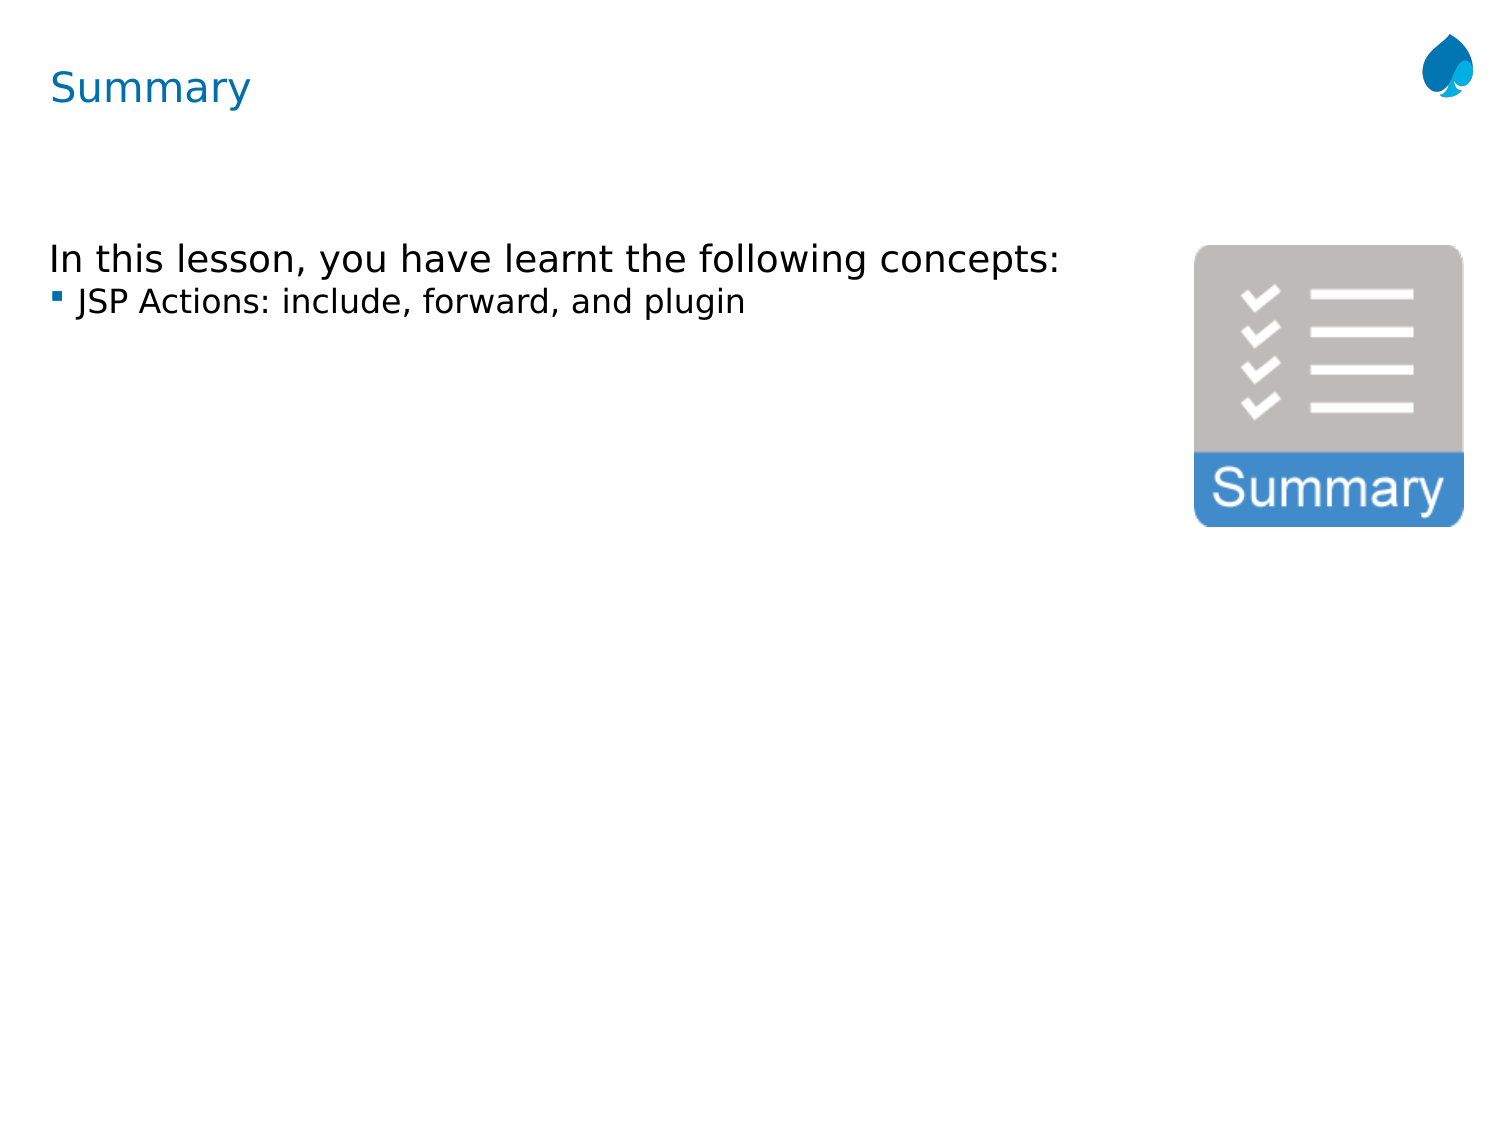

# Summary
In this lesson, you have learnt the following concepts:
JSP Actions: include, forward, and plugin